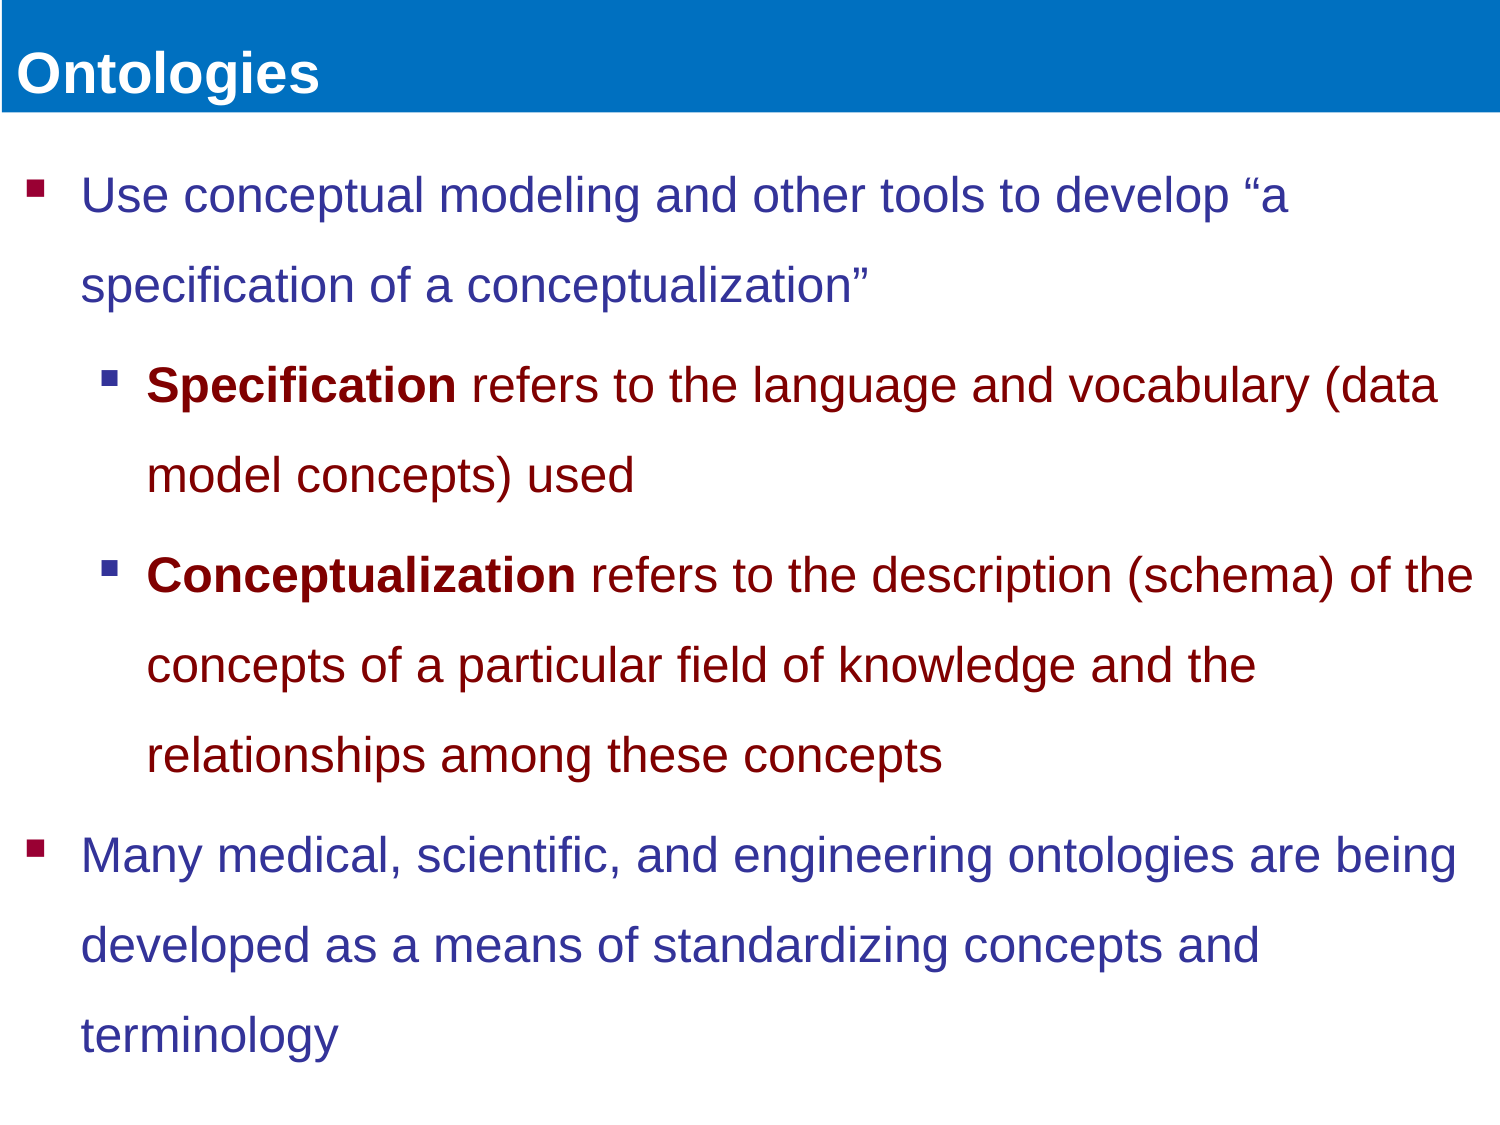

# Ontologies
Use conceptual modeling and other tools to develop “a specification of a conceptualization”
Specification refers to the language and vocabulary (data model concepts) used
Conceptualization refers to the description (schema) of the concepts of a particular field of knowledge and the relationships among these concepts
Many medical, scientific, and engineering ontologies are being developed as a means of standardizing concepts and terminology